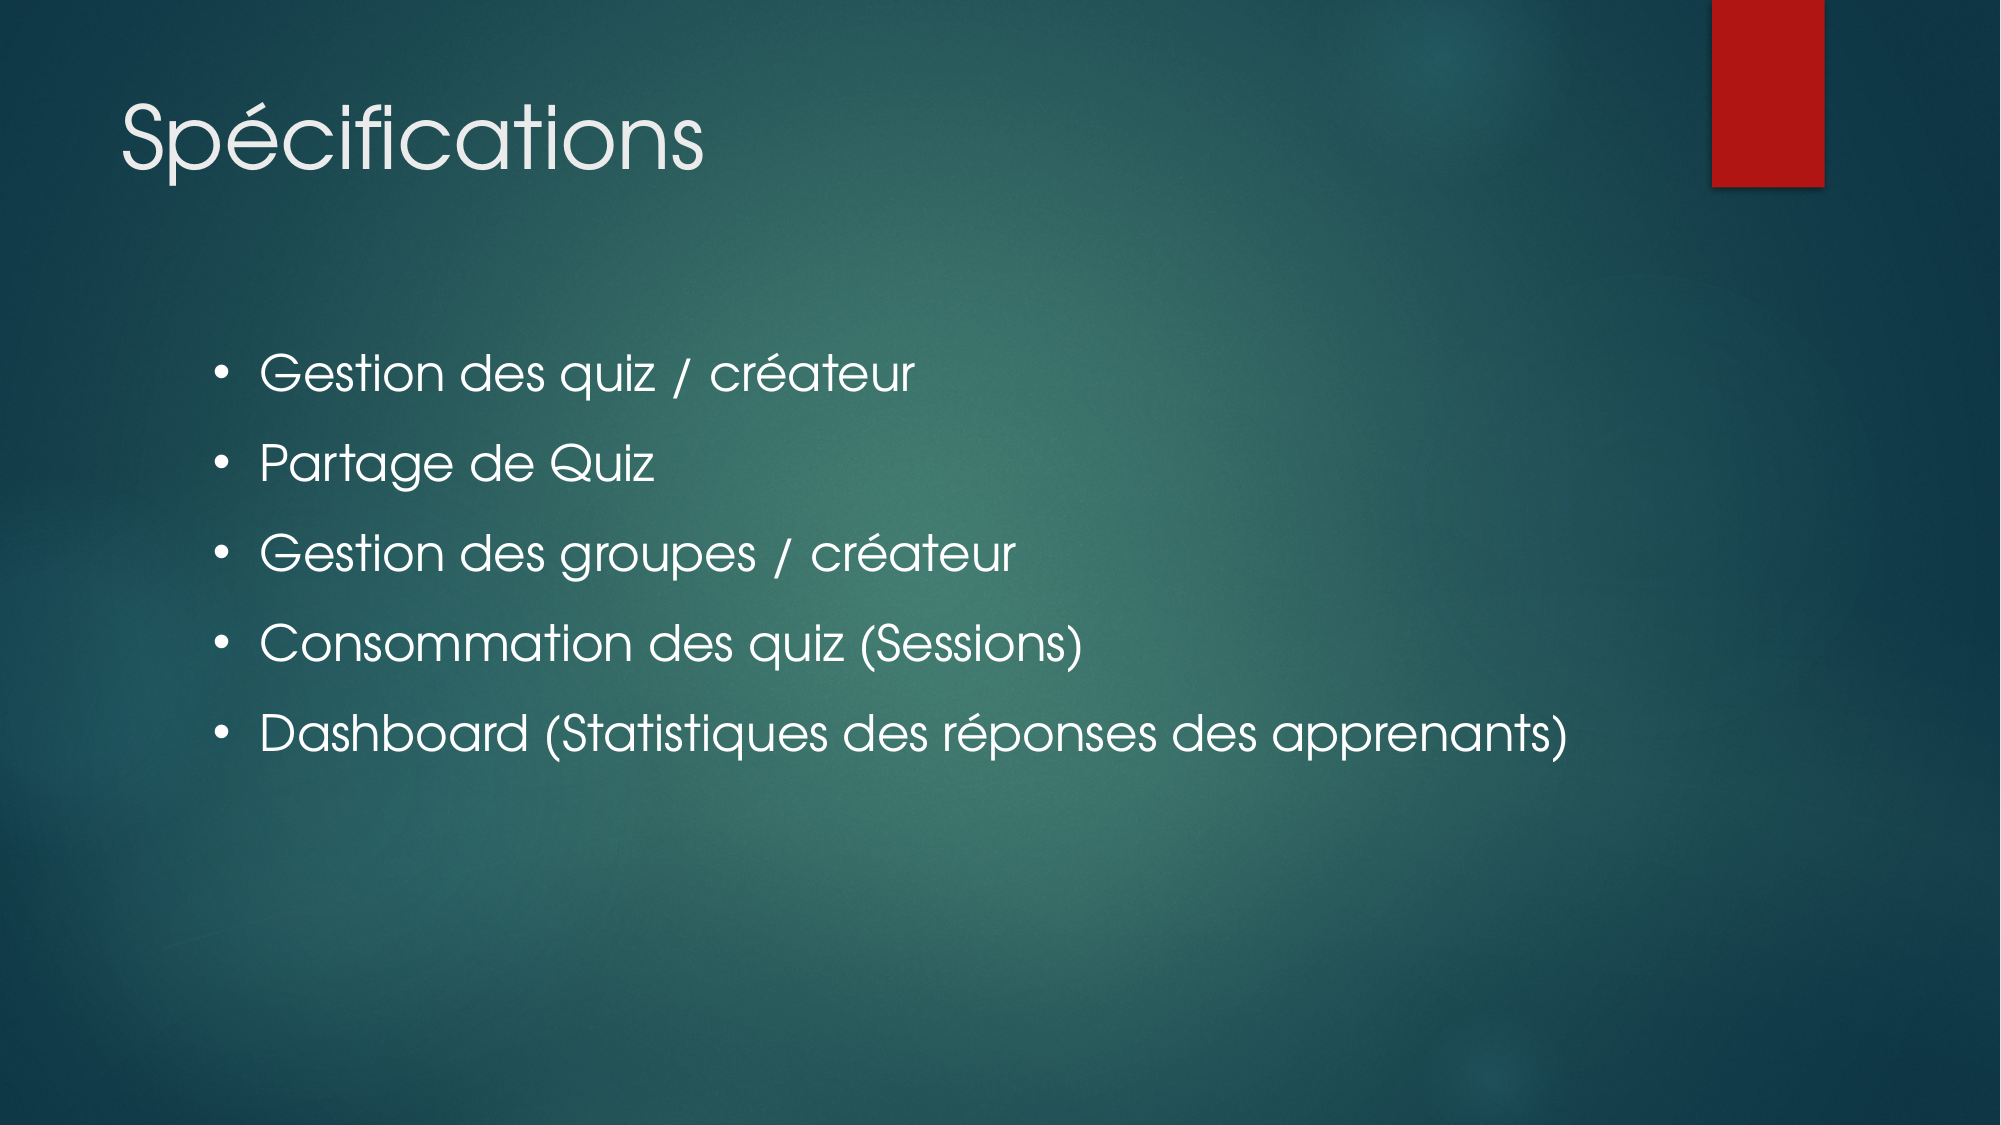

# Spécifications
Gestion des quiz / créateur
Partage de Quiz
Gestion des groupes / créateur
Consommation des quiz (Sessions)
Dashboard (Statistiques des réponses des apprenants)